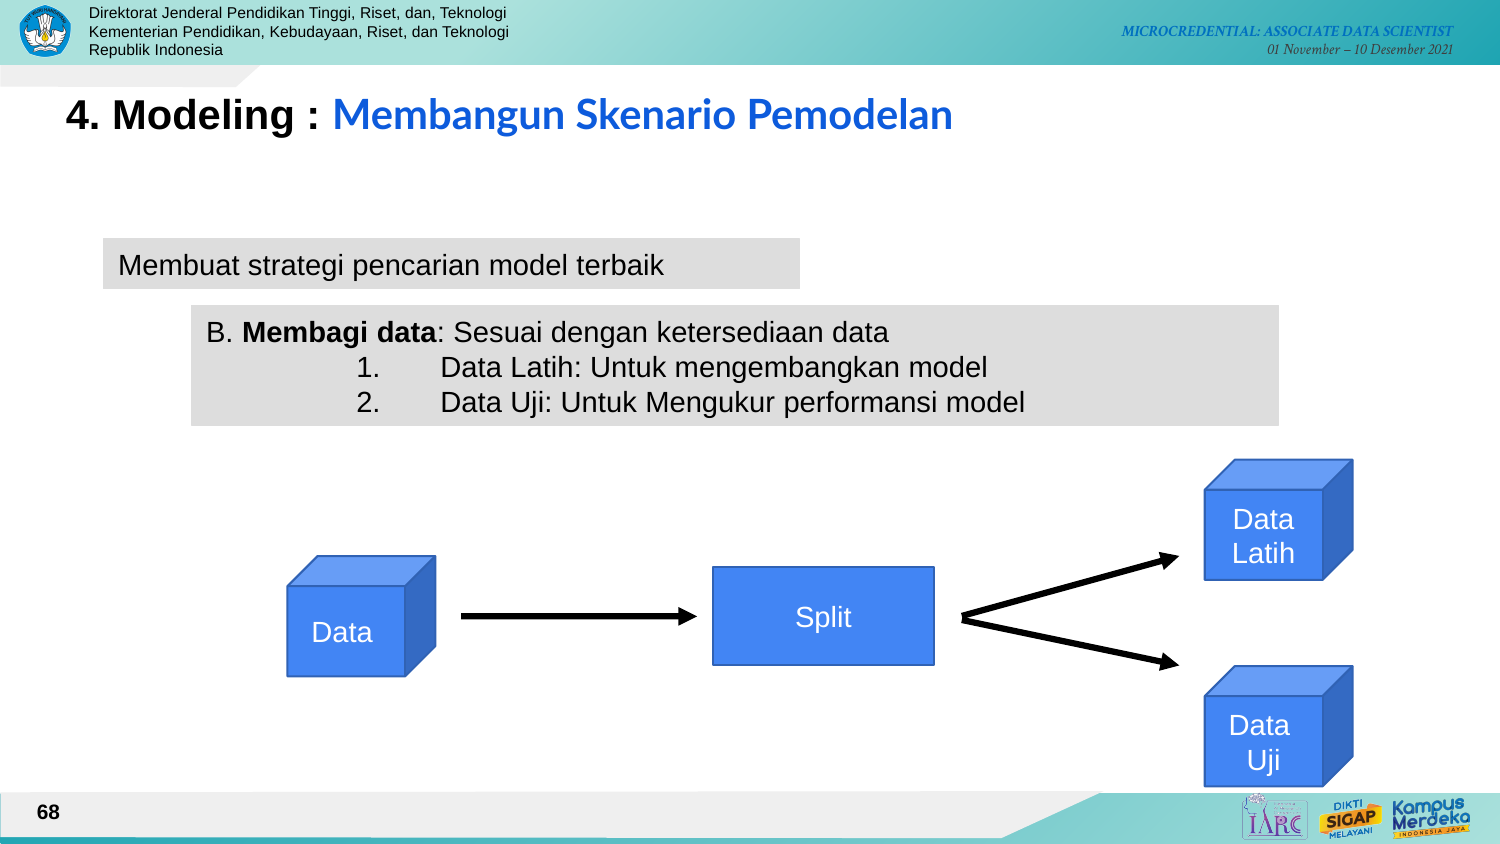

4. Modeling : Membangun Skenario Pemodelan
Membuat strategi pencarian model terbaik
B. Membagi data: Sesuai dengan ketersediaan data
Data Latih: Untuk mengembangkan model
Data Uji: Untuk Mengukur performansi model
Data Latih

Data
Split

Data
Uji
68